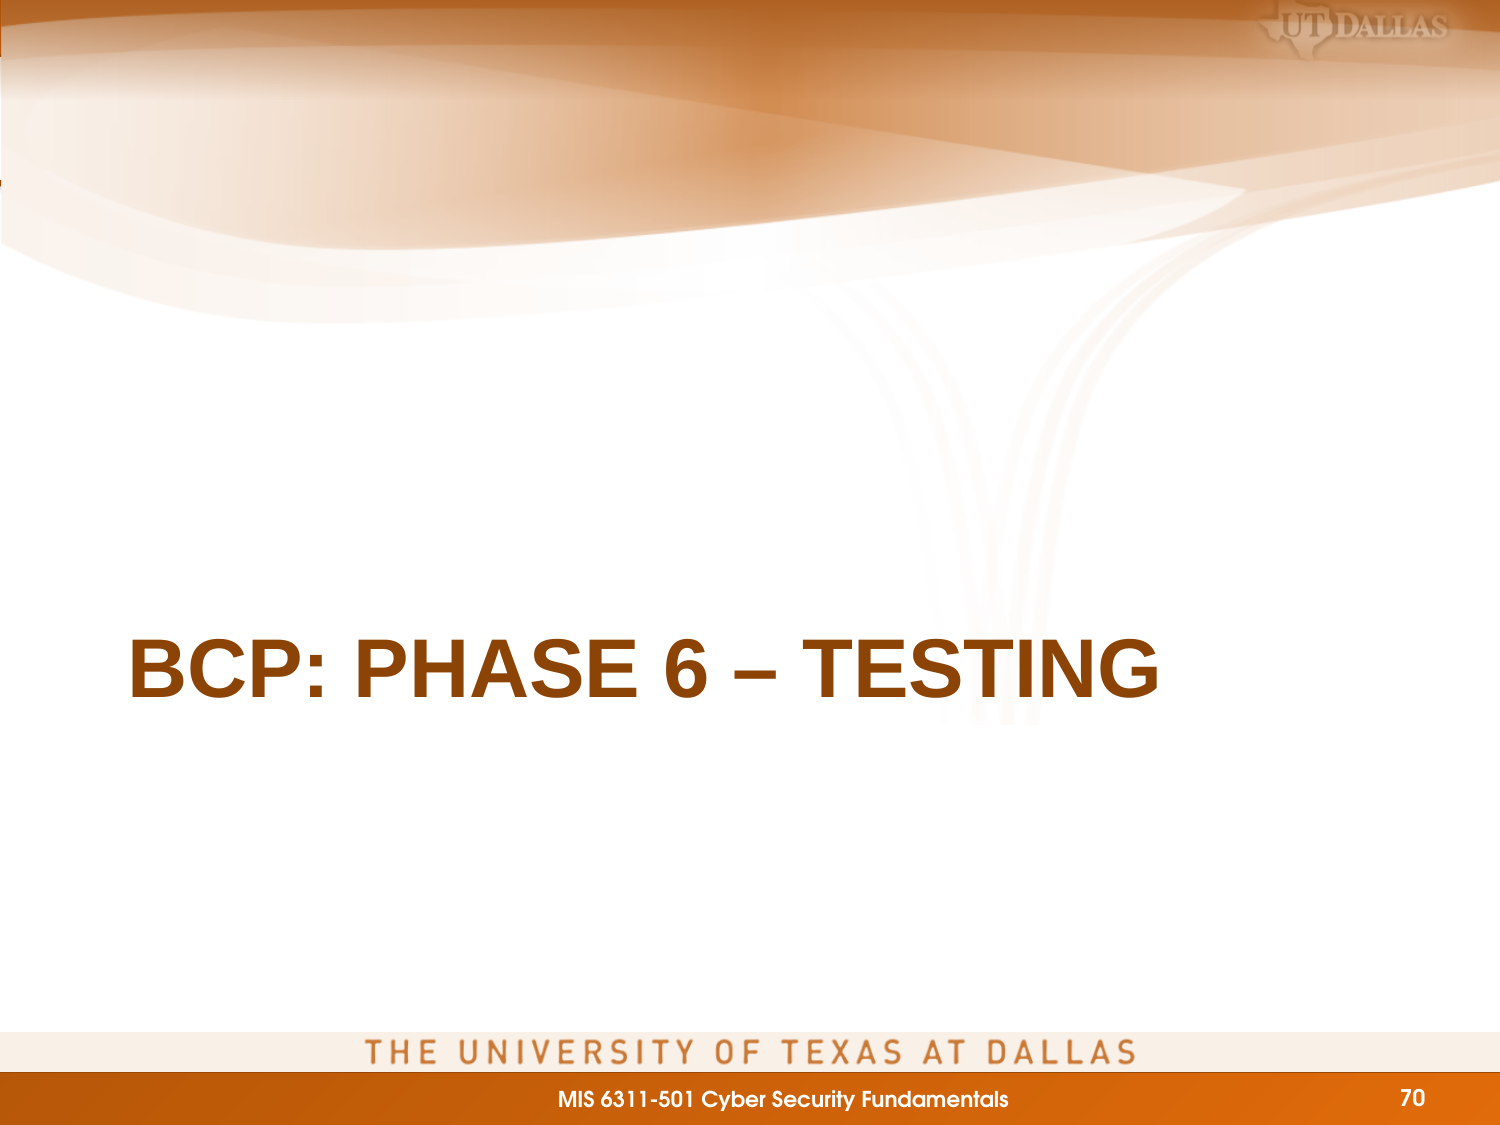

# BCP: Phase 6 – Testing

70